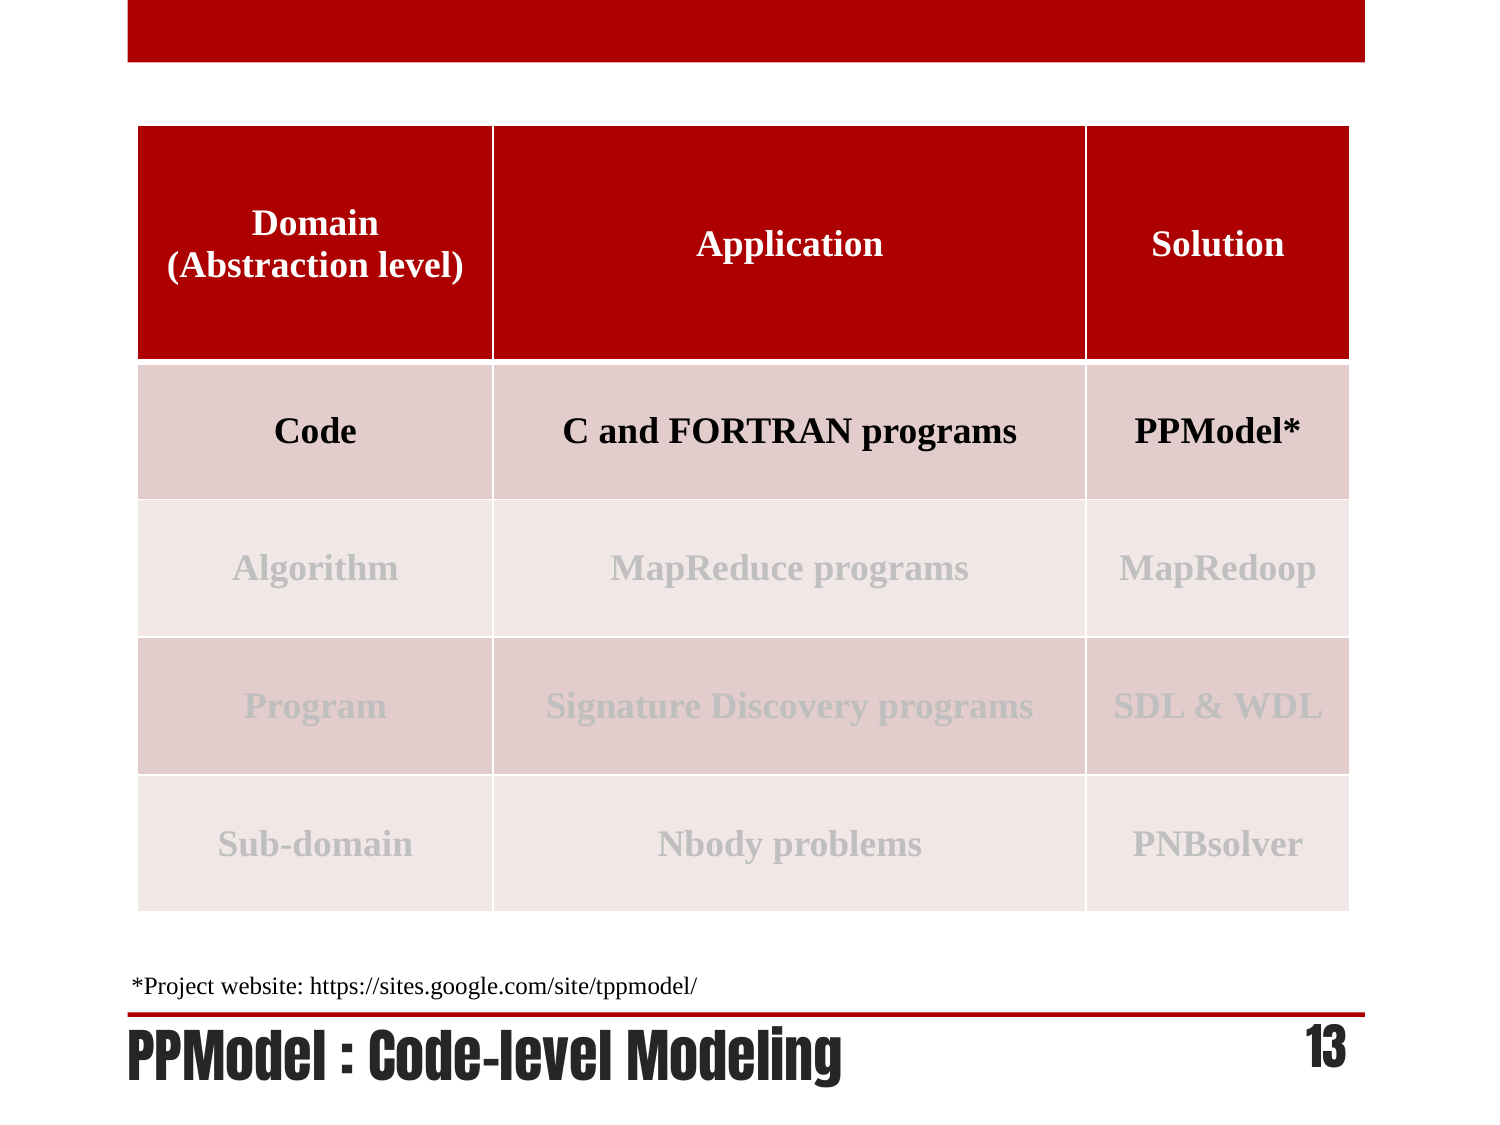

| Domain (Abstraction level) | Application | Solution |
| --- | --- | --- |
| Code | C and FORTRAN programs | PPModel\* |
| Algorithm | MapReduce programs | MapRedoop |
| Program | Signature Discovery programs | SDL & WDL |
| Sub-domain | Nbody problems | PNBsolver |
*Project website: https://sites.google.com/site/tppmodel/
# PPModel : Code-level Modeling
13